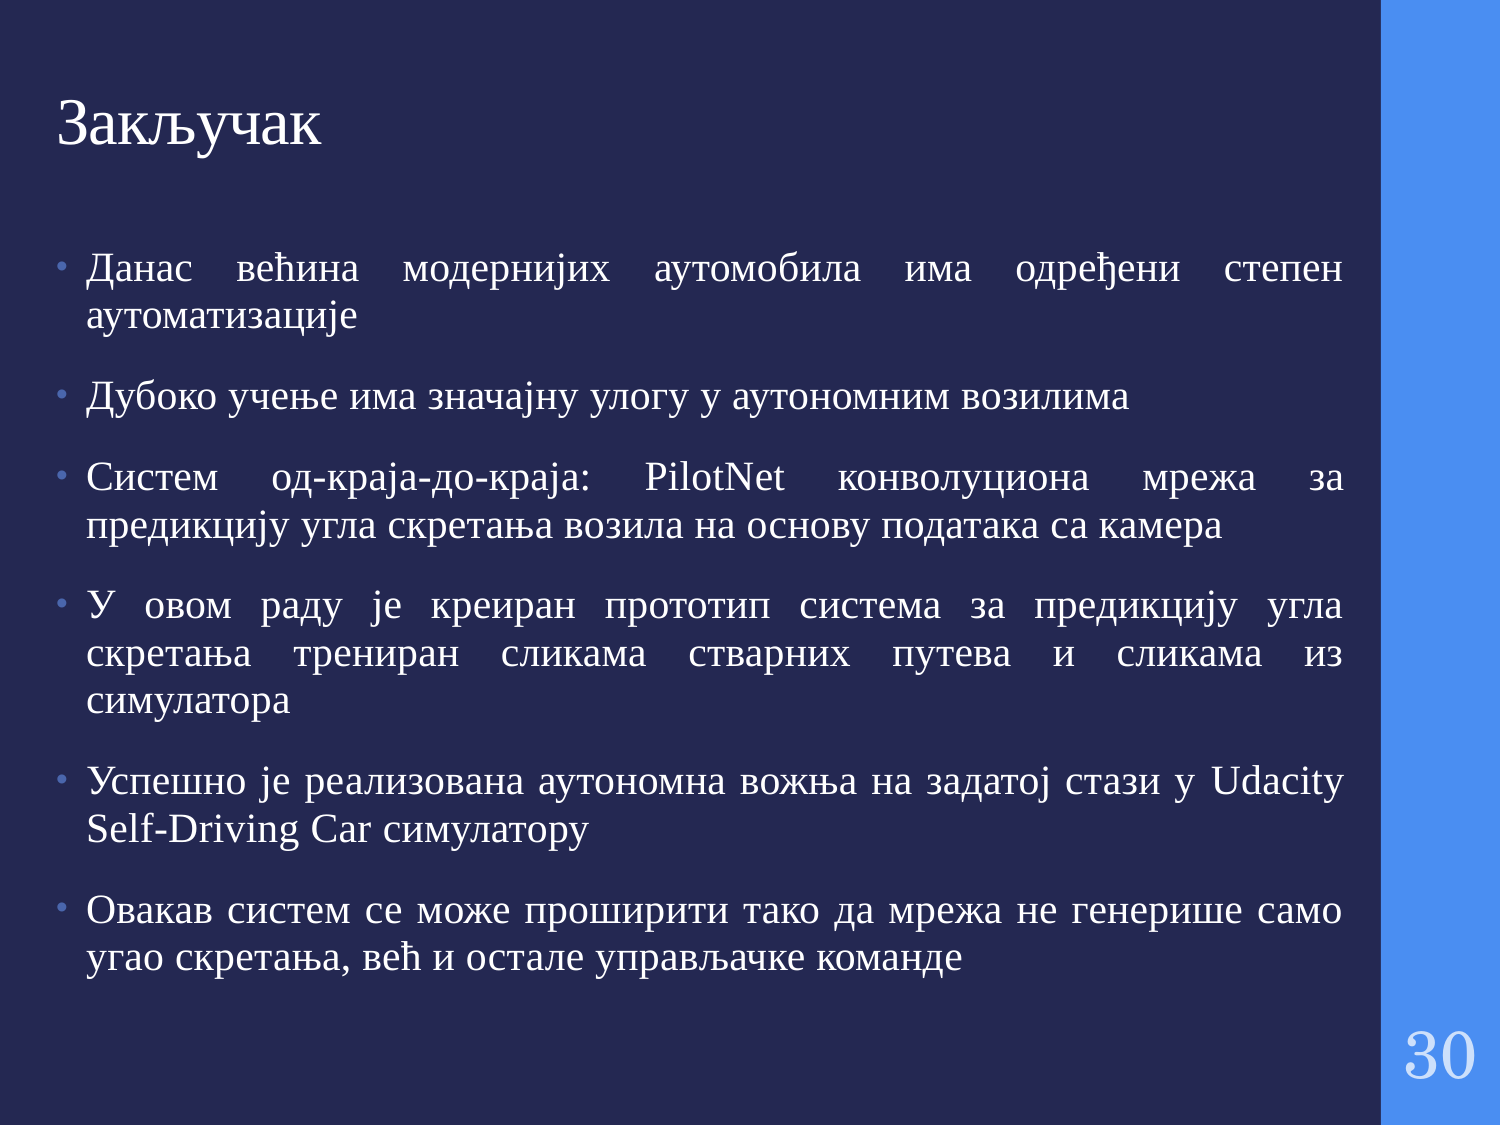

# Закључак
Данас већина модернијих аутомобила има одређени степен аутоматизације
Дубоко учење има значајну улогу у аутономним возилима
Систем од-краја-до-краја: PilotNet конволуциона мрежа за предикцију угла скретања возила на основу података са камера
У овом раду је креиран прототип система за предикцију угла скретања трениран сликама стварних путева и сликама из симулатора
Успешно је реализована аутономна вожња на задатој стази у Udacity Self-Driving Car симулатору
Овакав систем се може проширити тако да мрежа не генерише само угао скретања, већ и остале управљачке команде
30